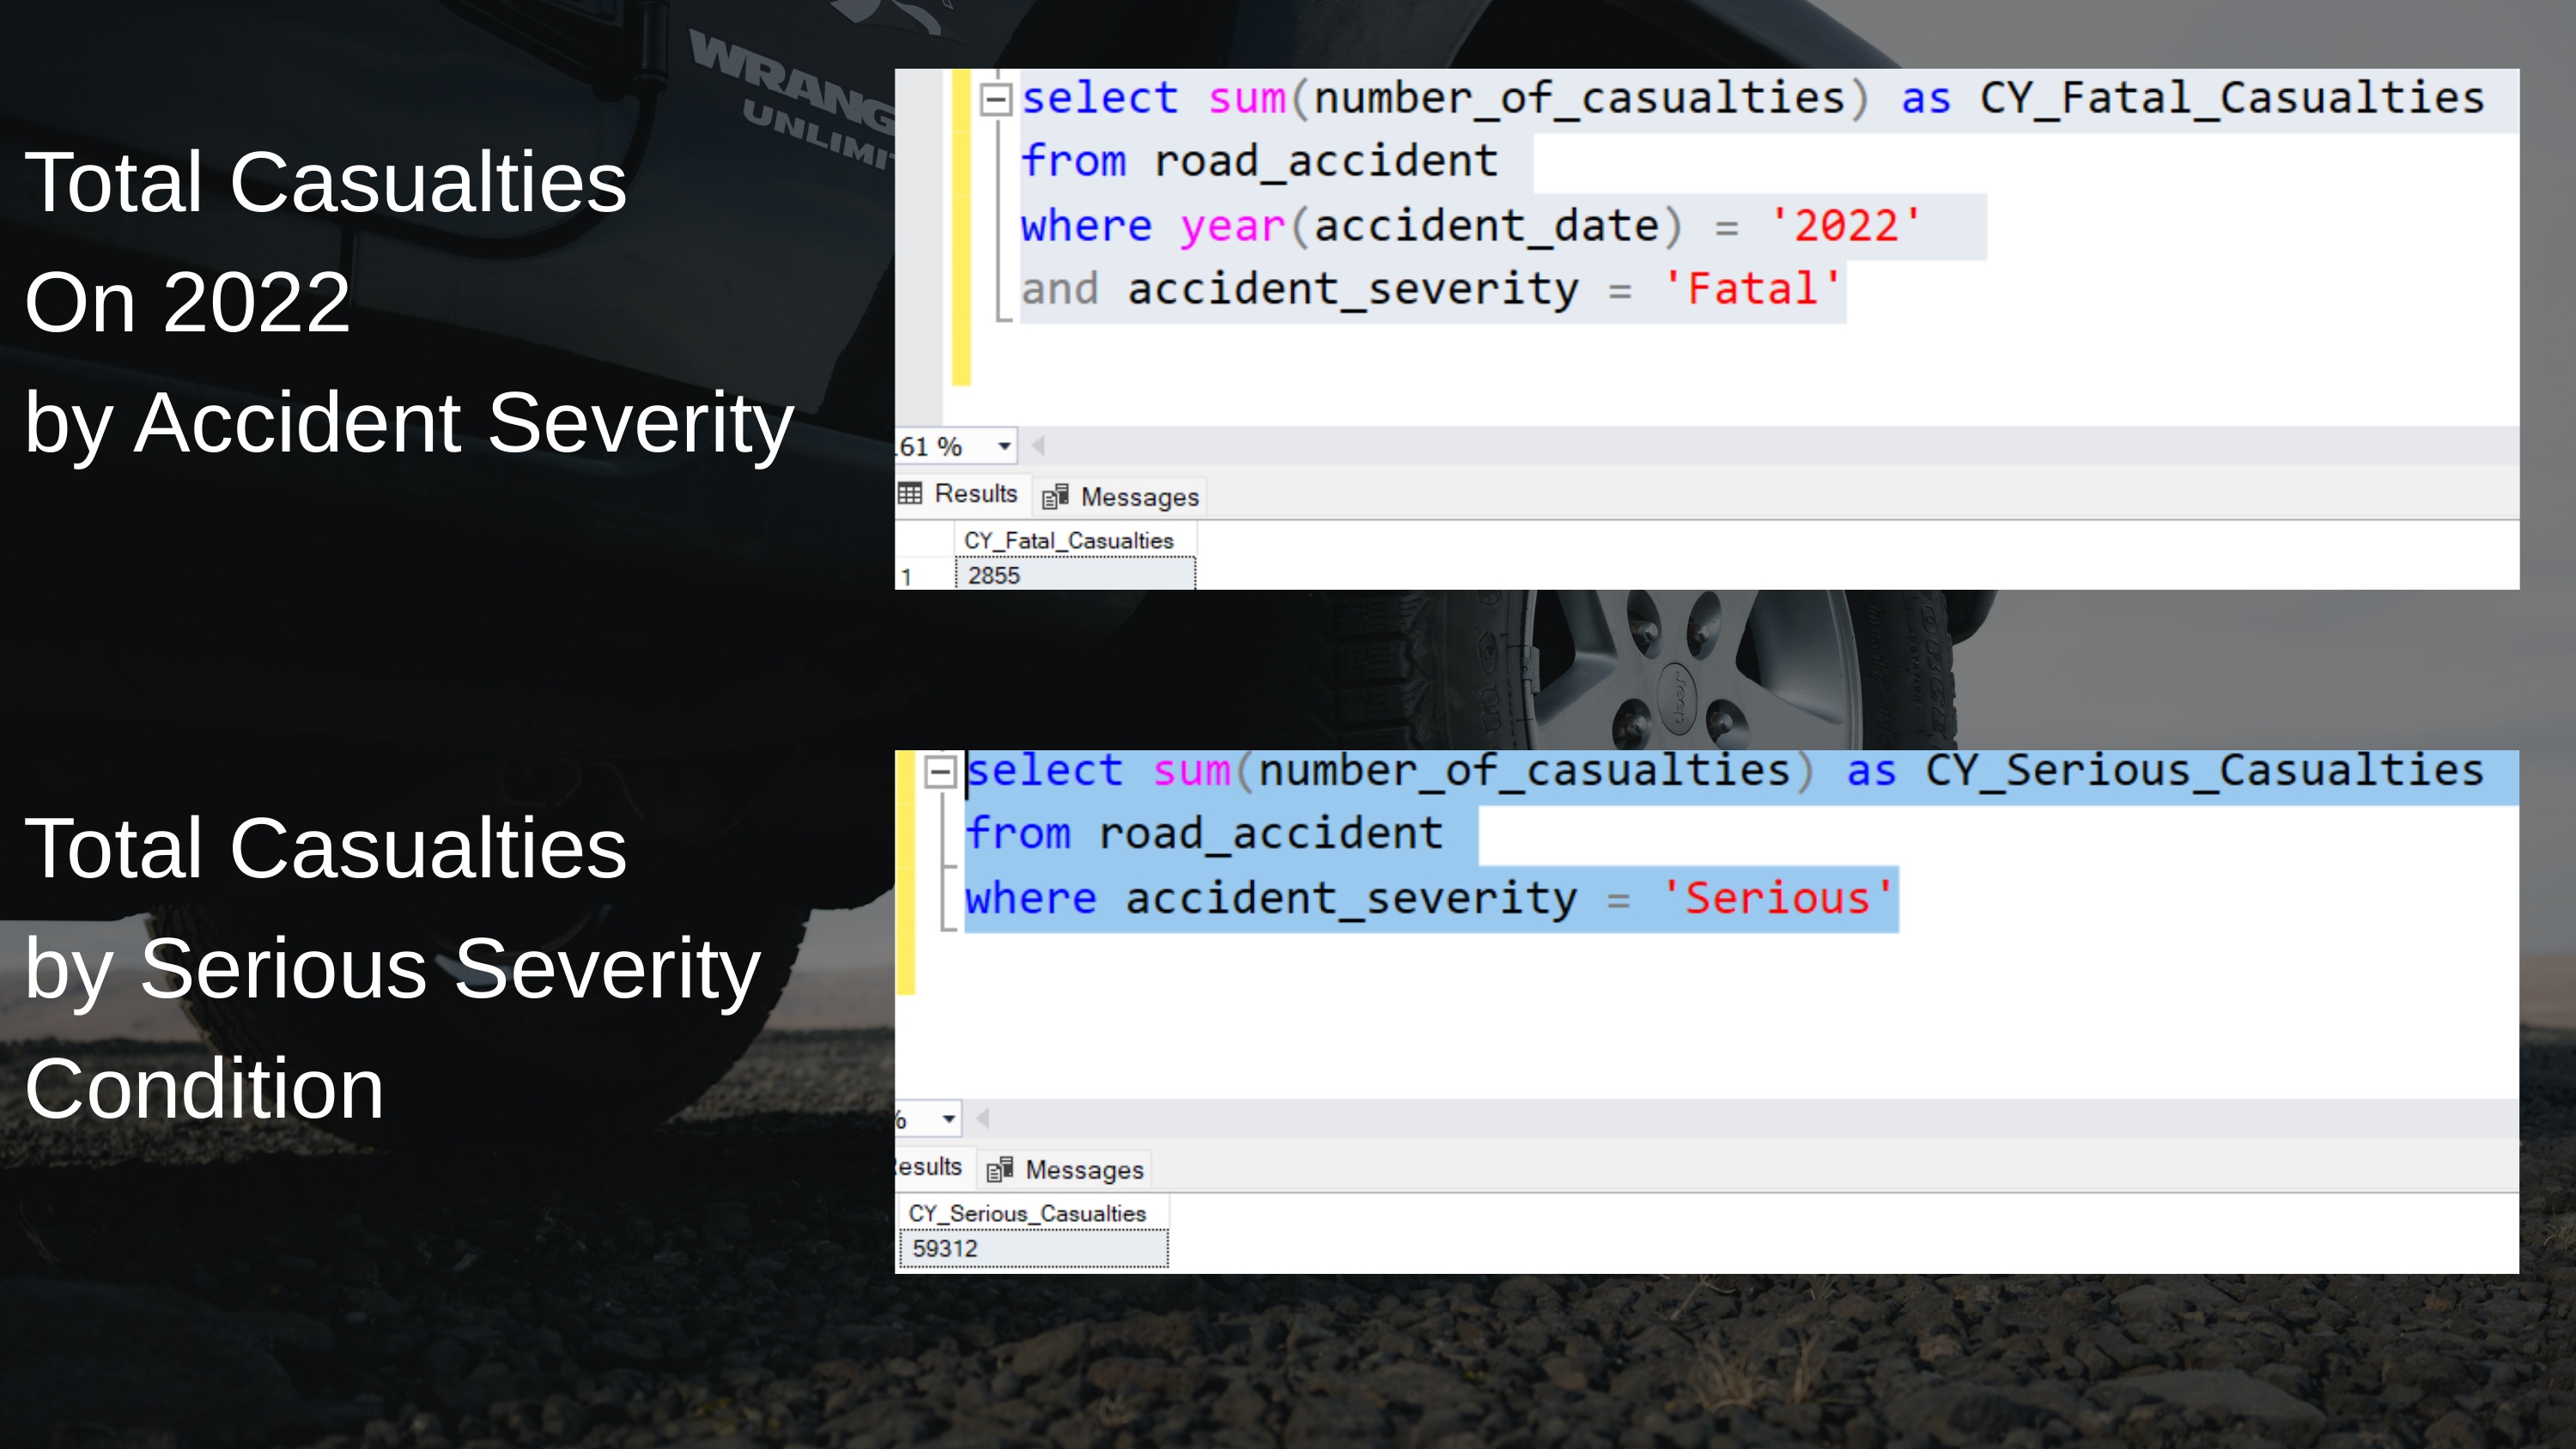

Total Casualties
On 2022
by Accident Severity

Total Casualties
by Serious Severity
Condition